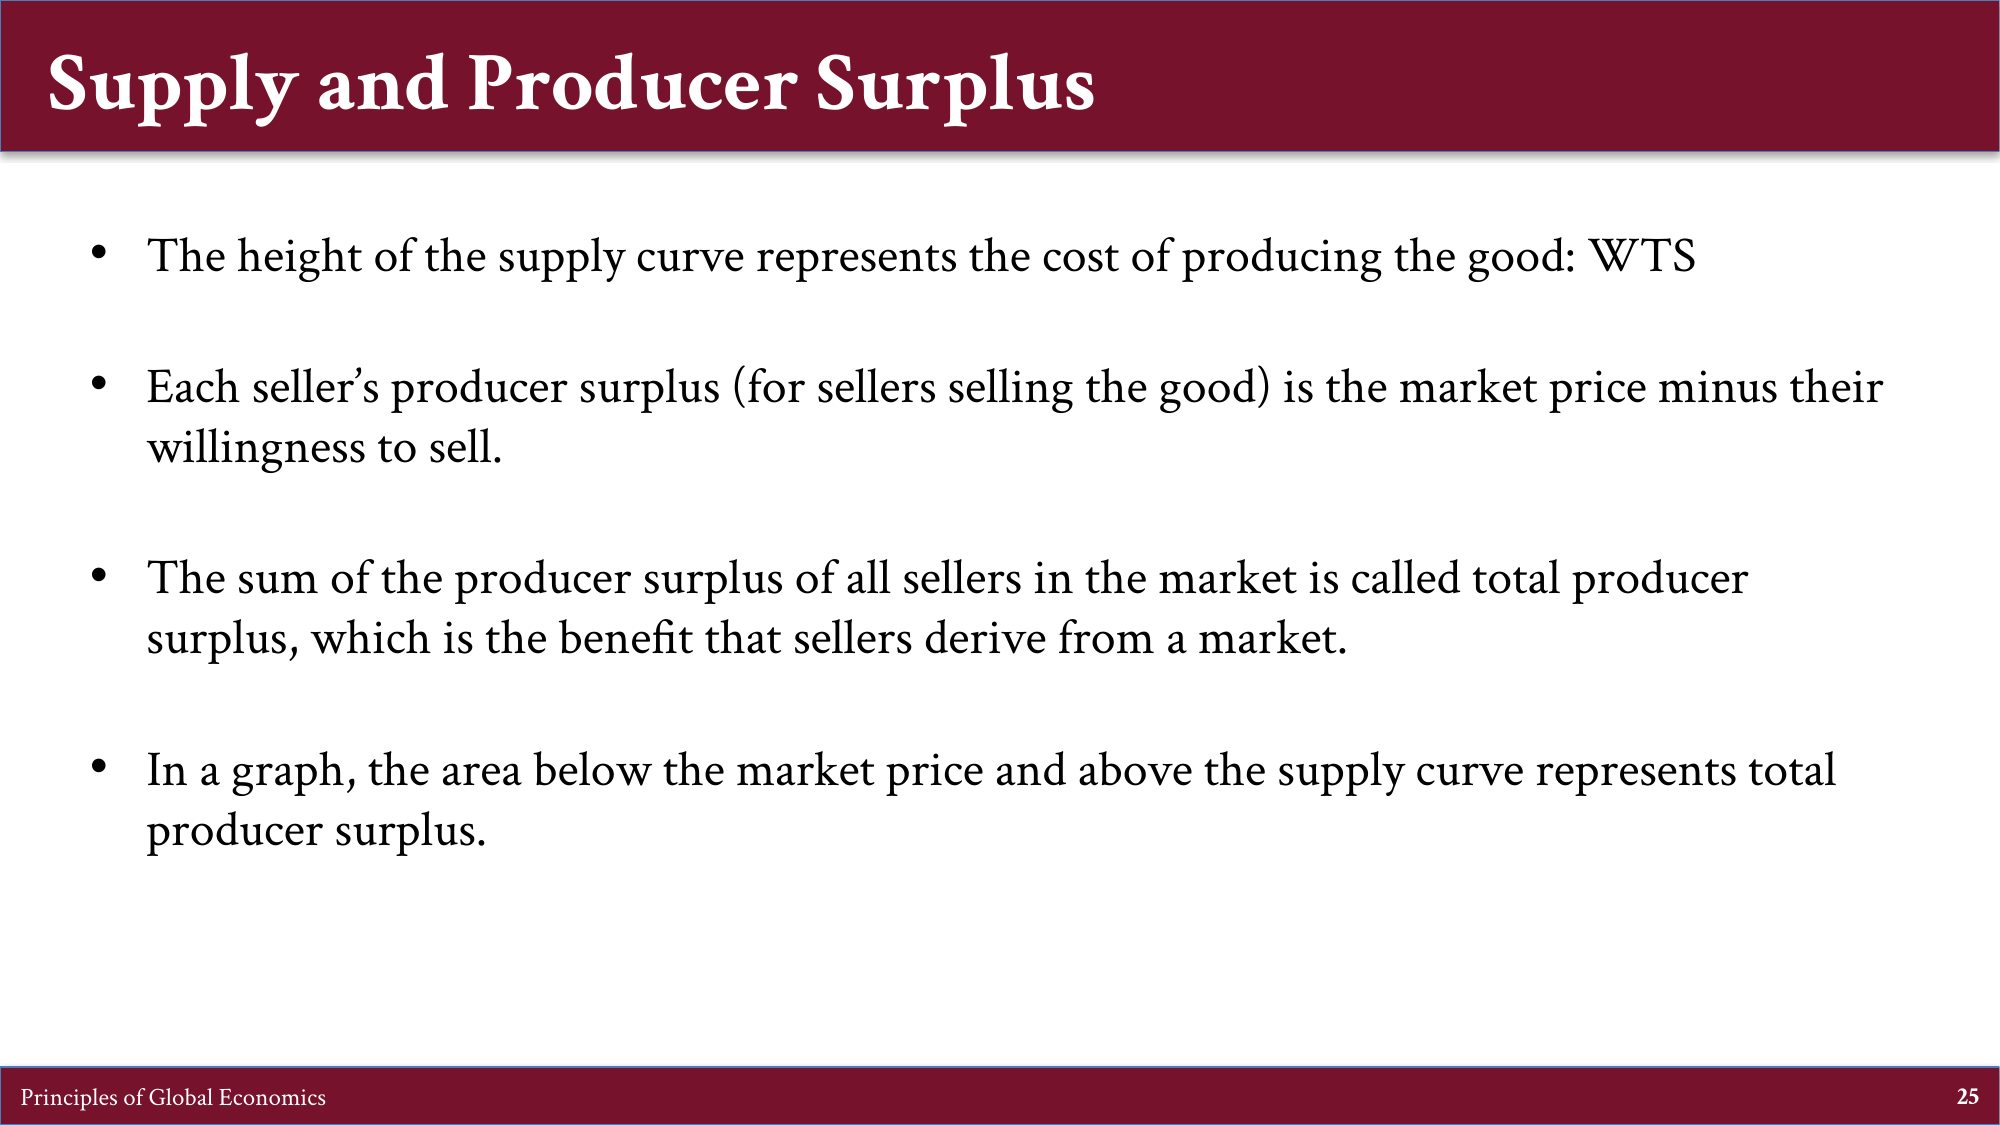

# Supply and Producer Surplus
The height of the supply curve represents the cost of producing the good: WTS

Each seller’s producer surplus (for sellers selling the good) is the market price minus their willingness to sell.

The sum of the producer surplus of all sellers in the market is called total producer surplus, which is the benefit that sellers derive from a market.

In a graph, the area below the market price and above the supply curve represents total producer surplus.

 Principles of Global Economics
25